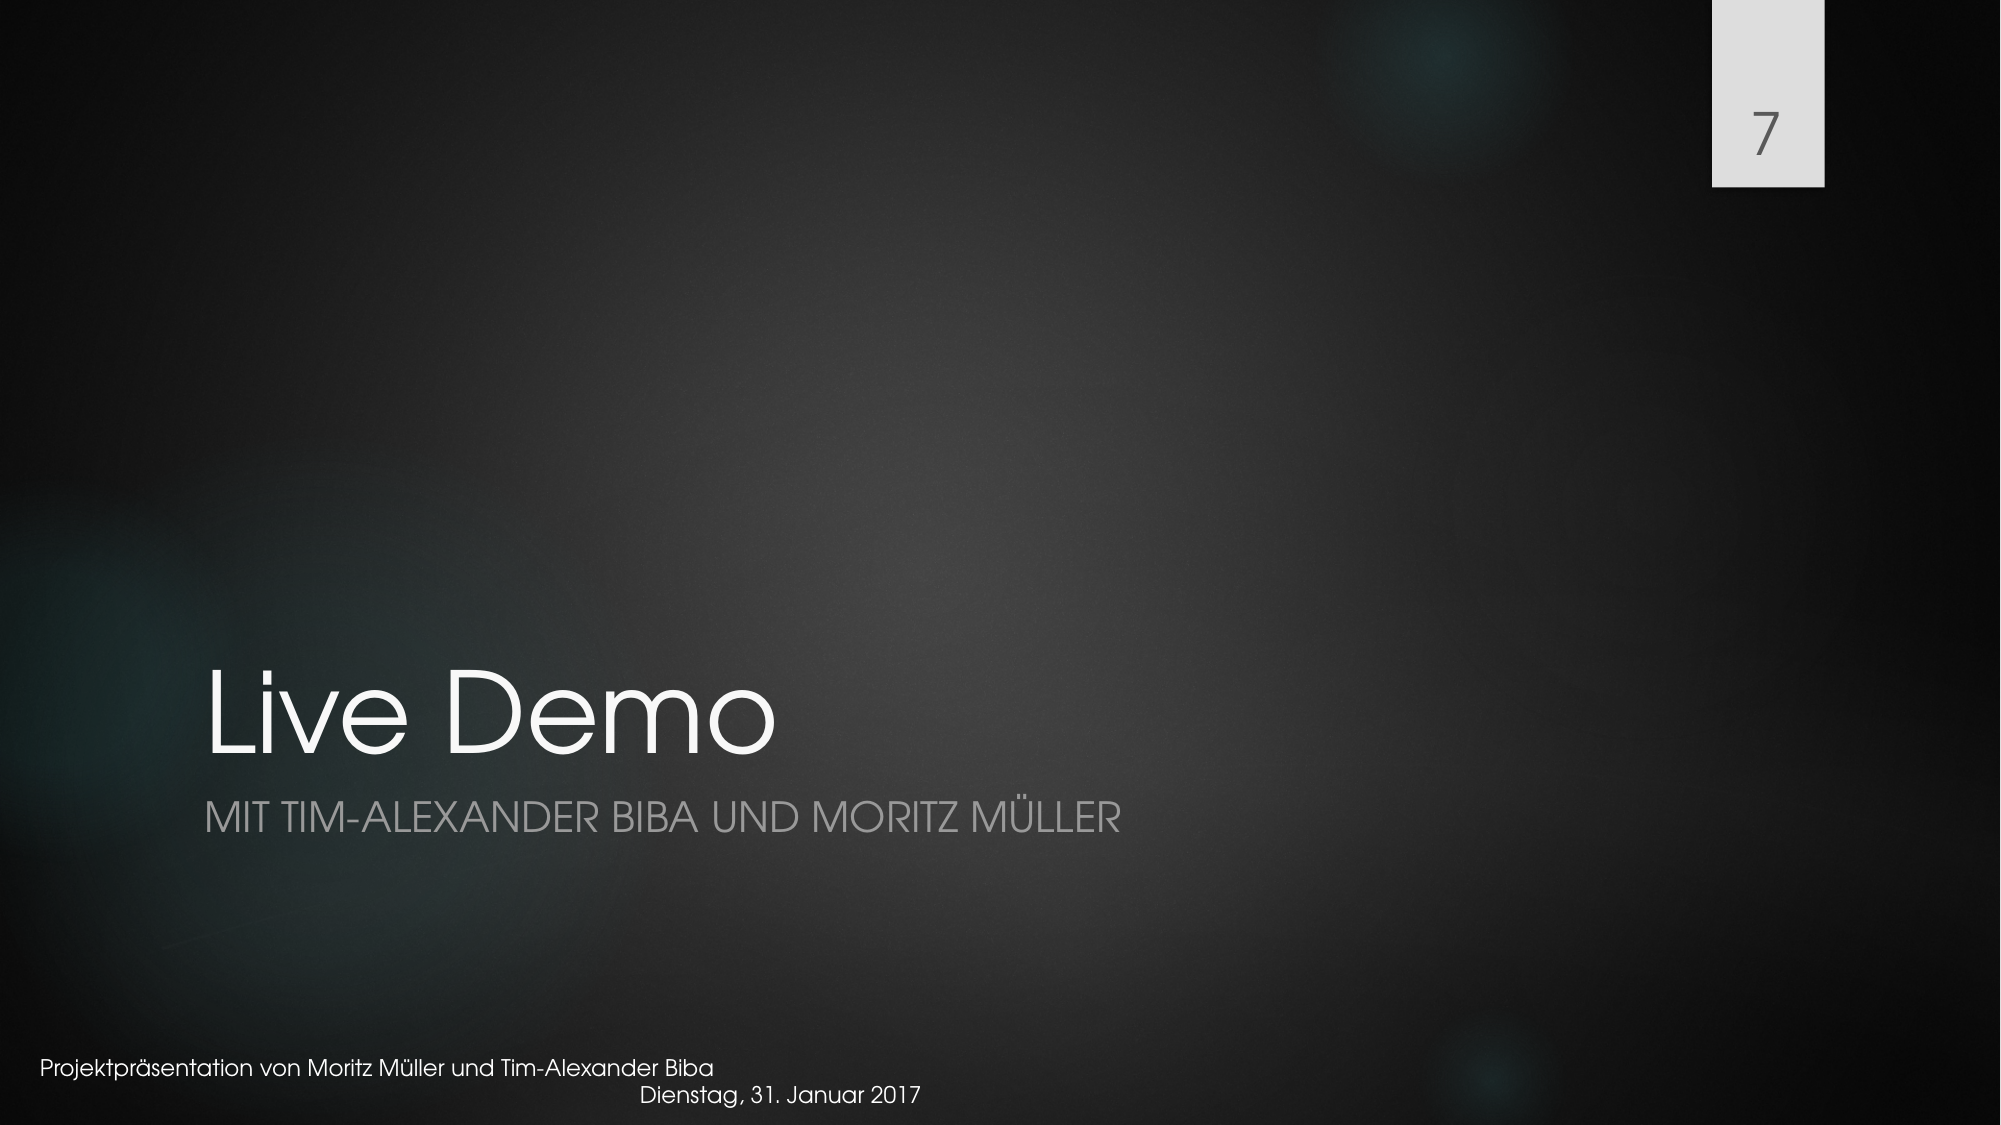

7
# Live Demo
Mit Tim-alexander biba und Moritz Müller
Projektpräsentation von Moritz Müller und Tim-Alexander Biba												Dienstag, 31. Januar 2017